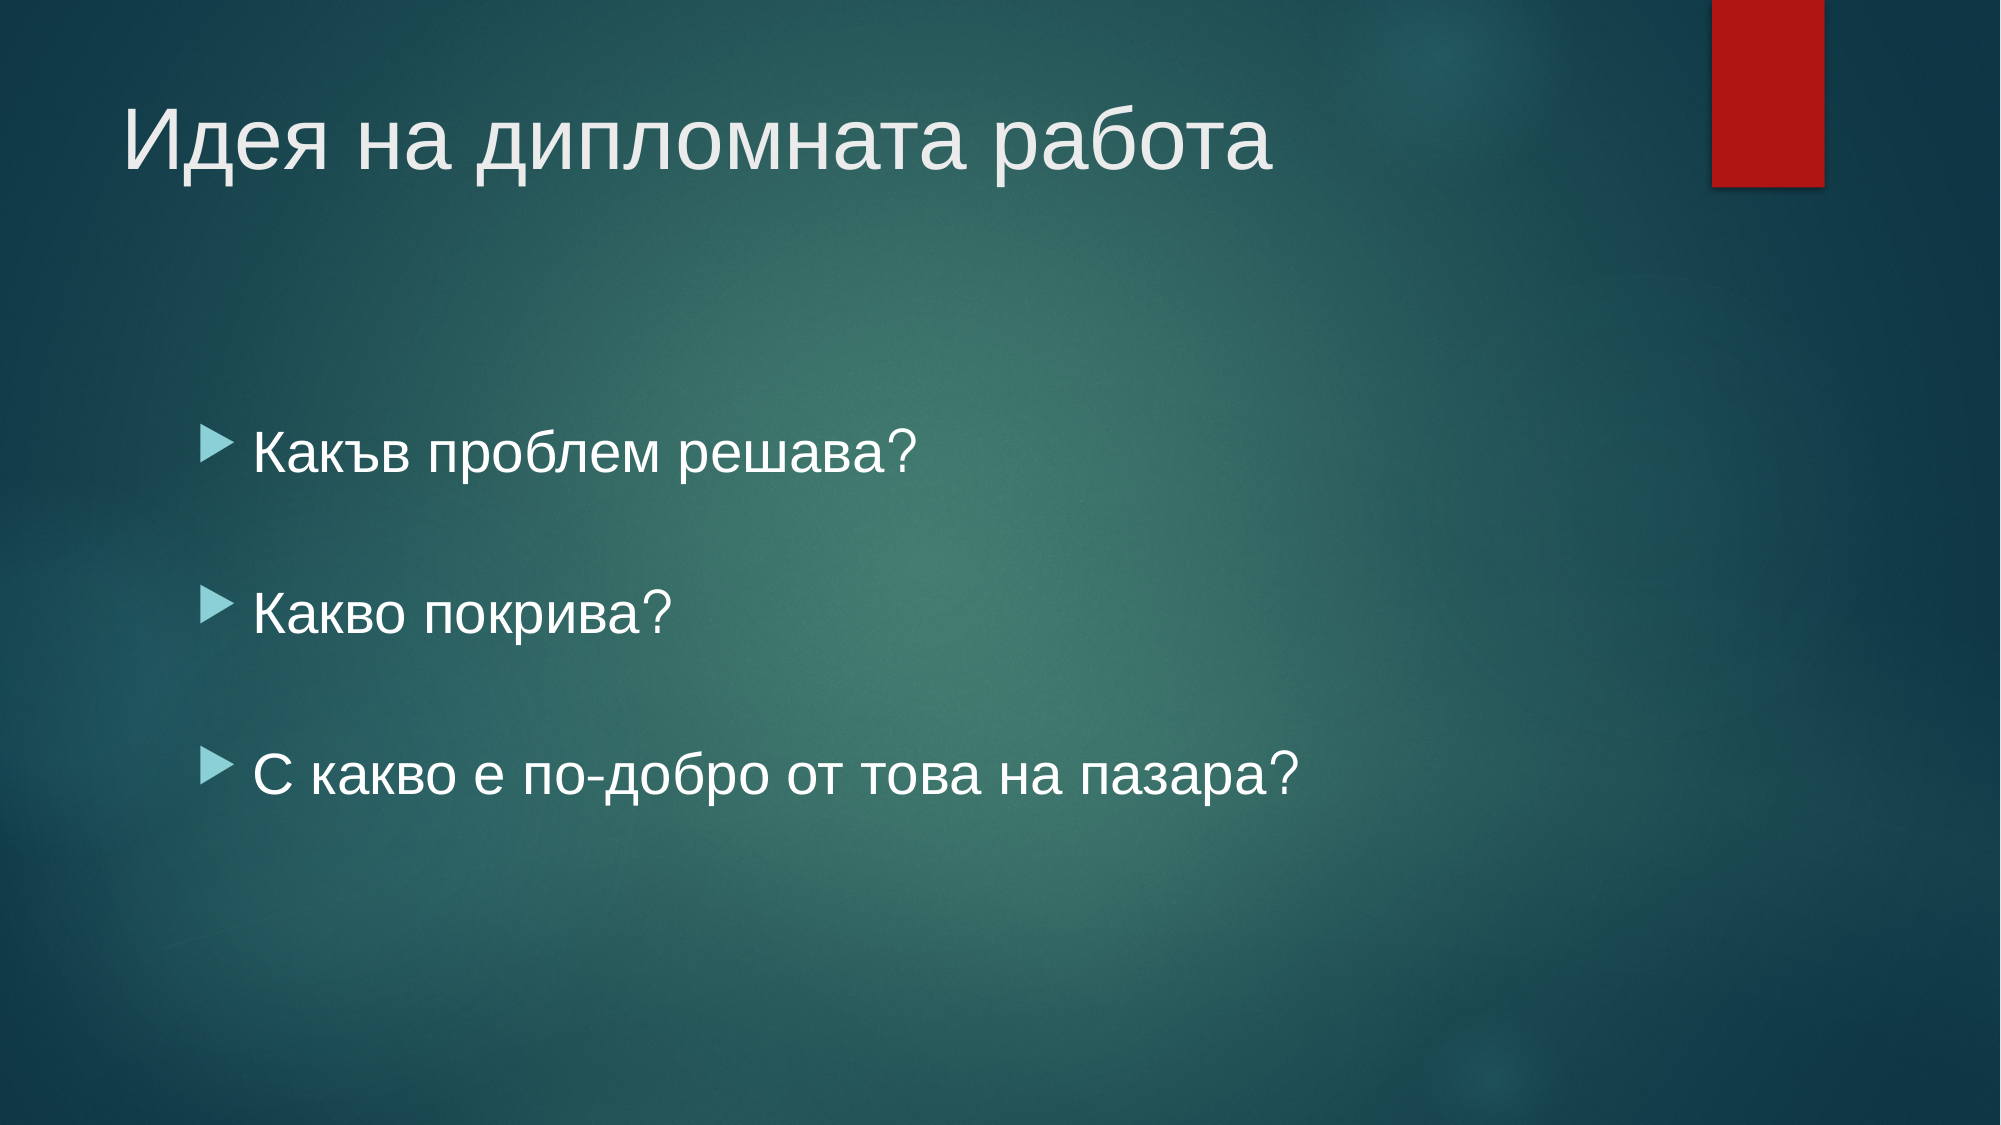

# Идея на дипломната работа
Какъв проблем решава?
Какво покрива?
С какво е по-добро от това на пазара?